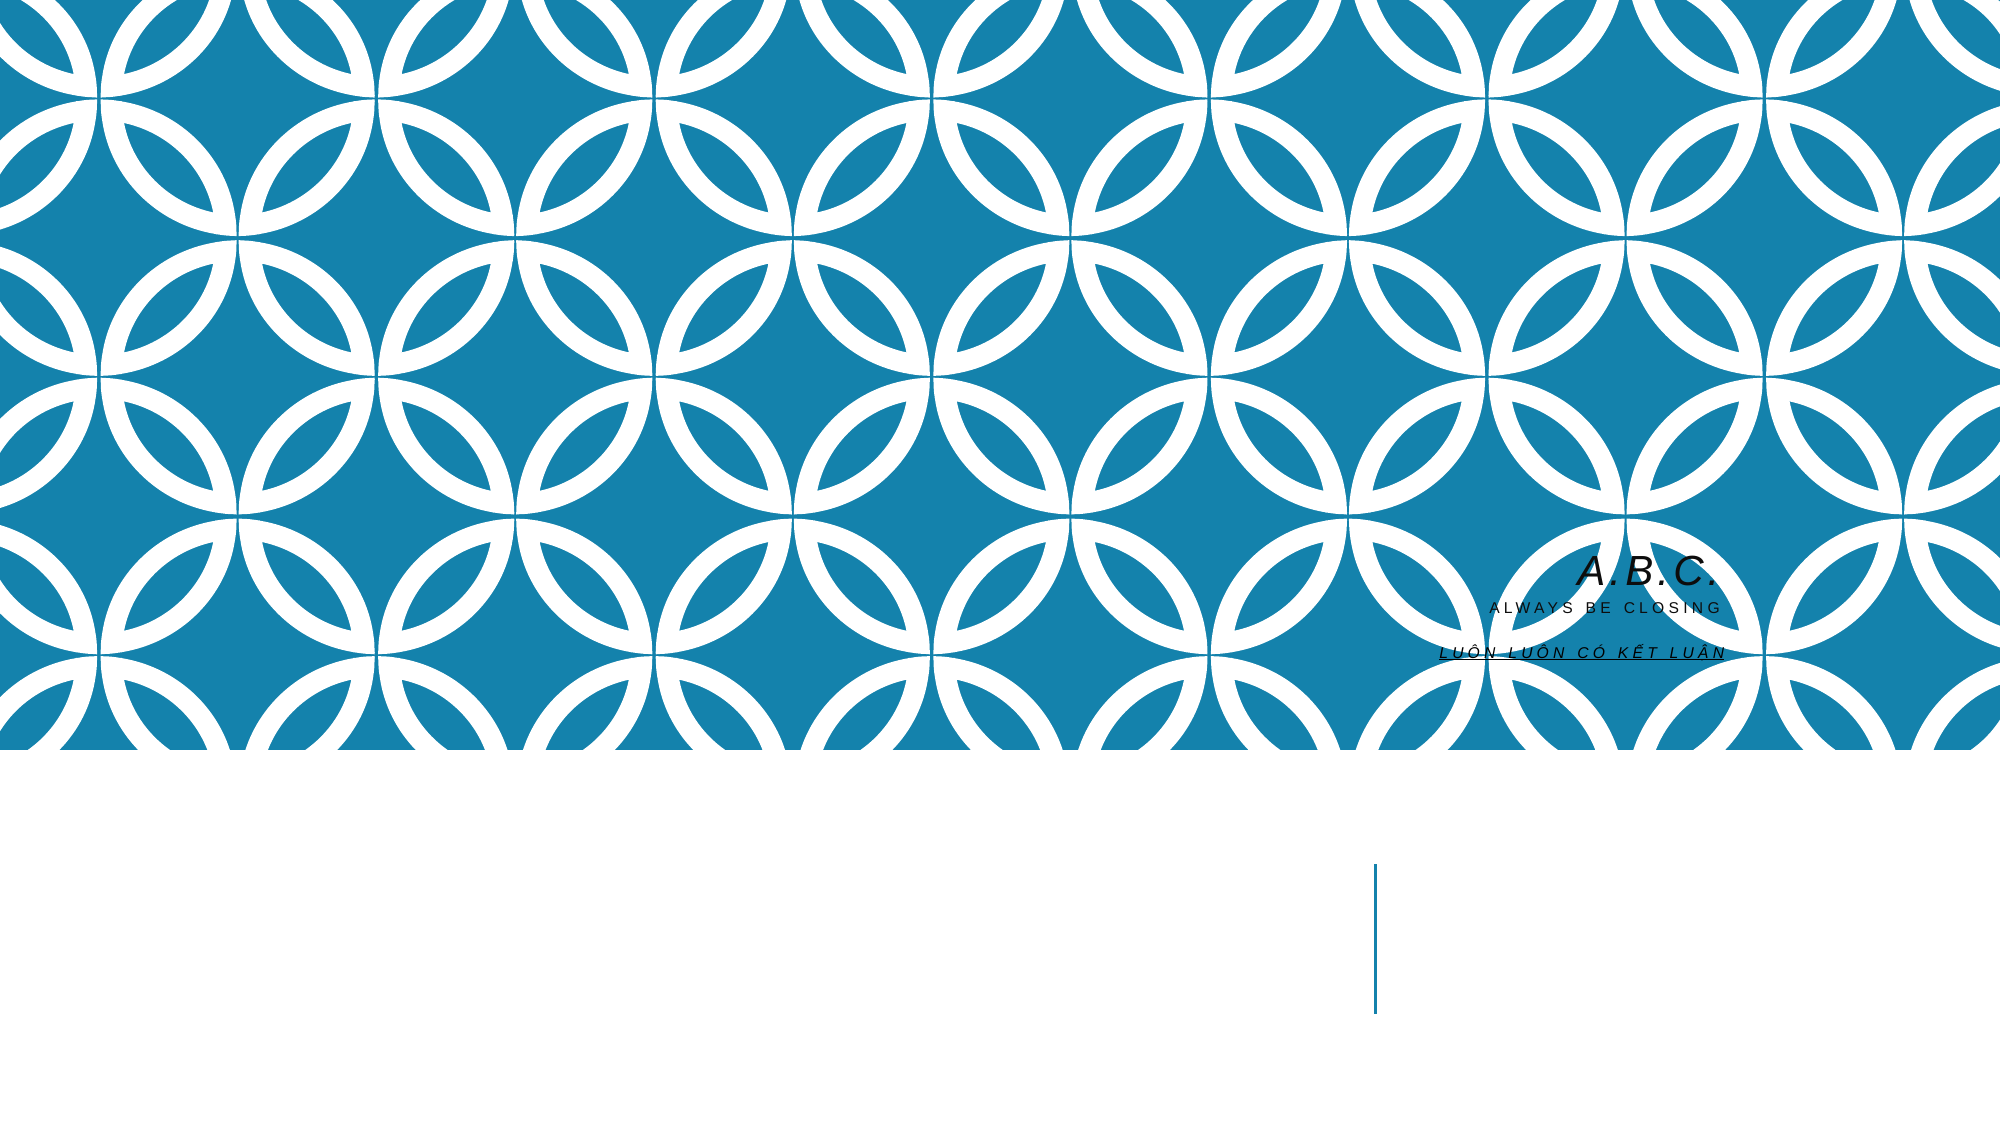

# A.B.C. Always Be Closing Luôn luôn có kết luận